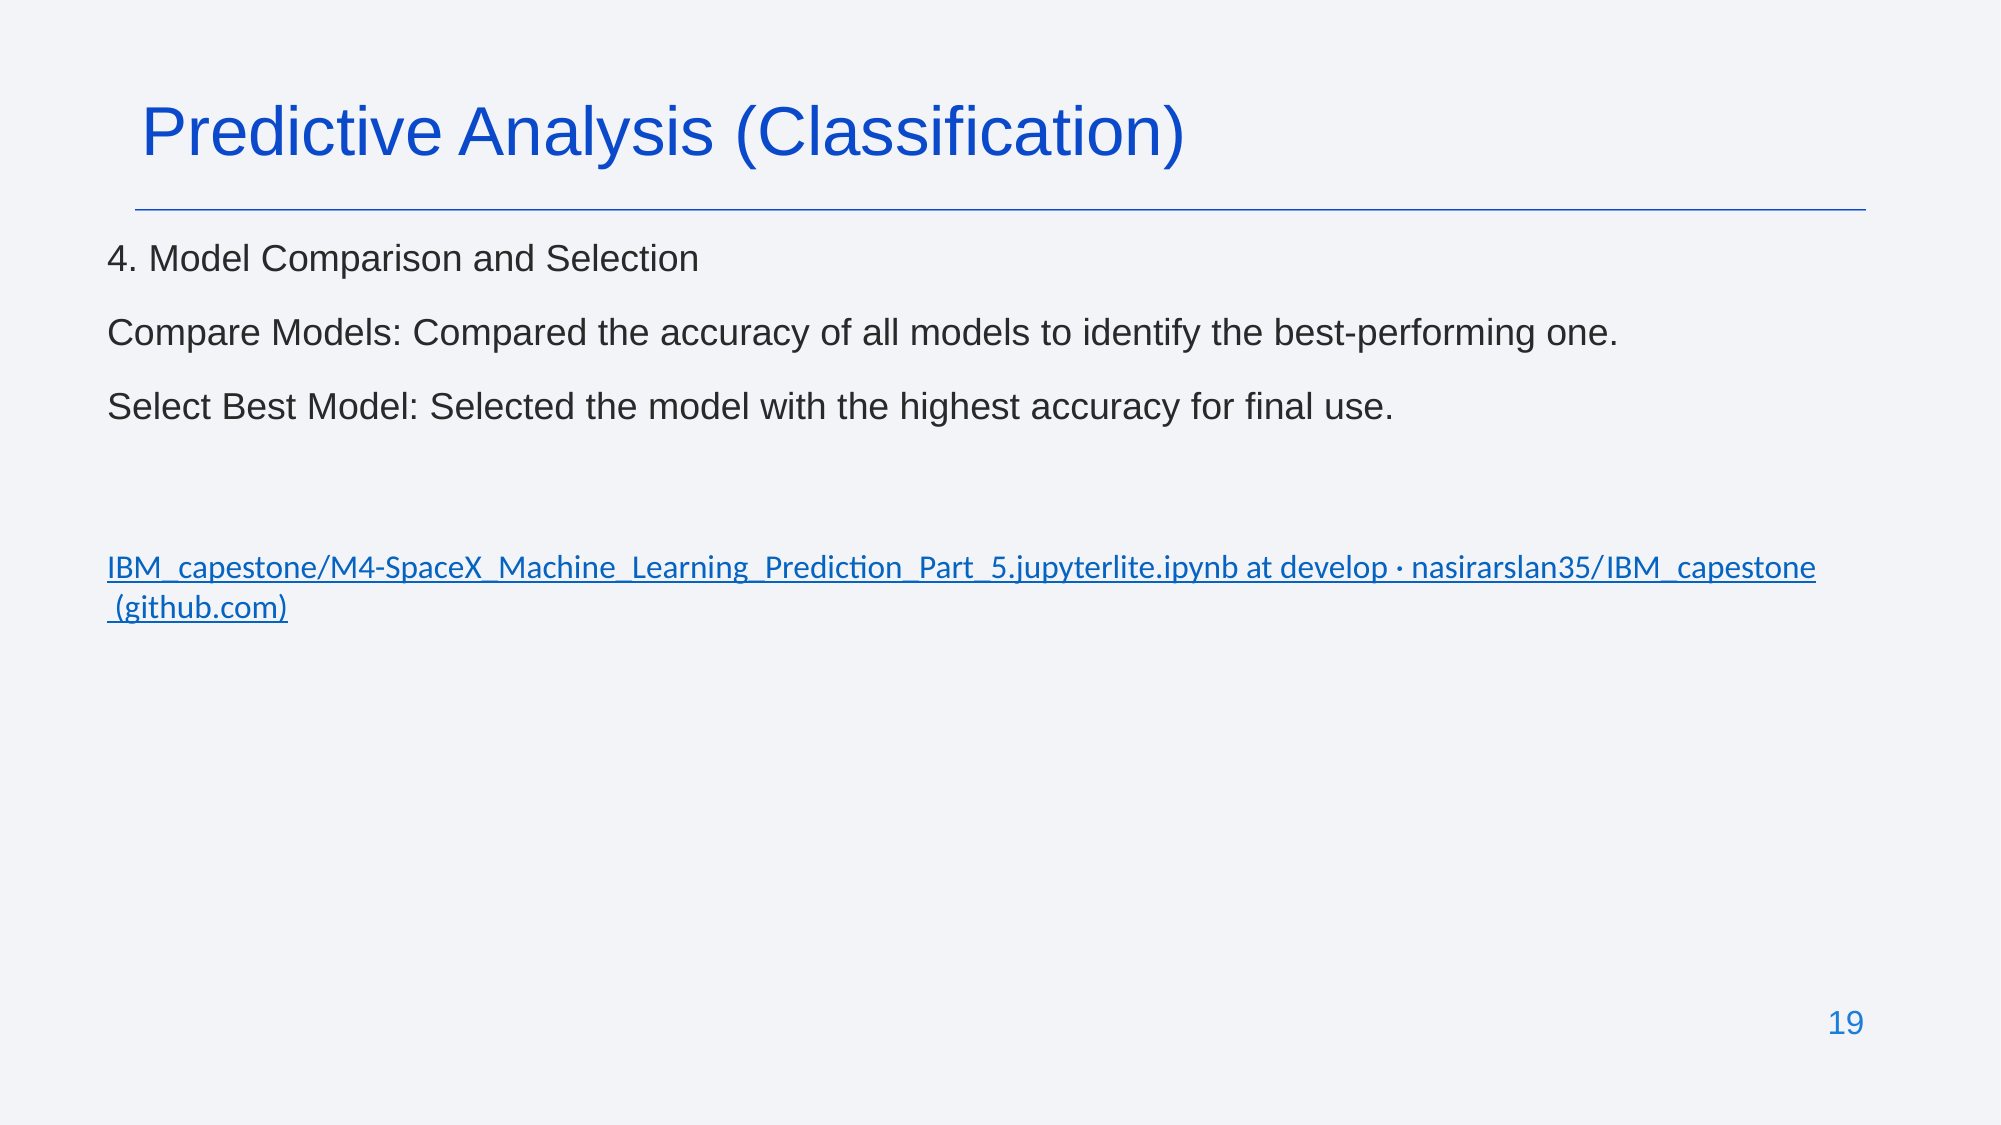

Predictive Analysis (Classification)
4. Model Comparison and Selection
Compare Models: Compared the accuracy of all models to identify the best-performing one.
Select Best Model: Selected the model with the highest accuracy for final use.

IBM_capestone/M4-SpaceX_Machine_Learning_Prediction_Part_5.jupyterlite.ipynb at develop · nasirarslan35/IBM_capestone (github.com)
19